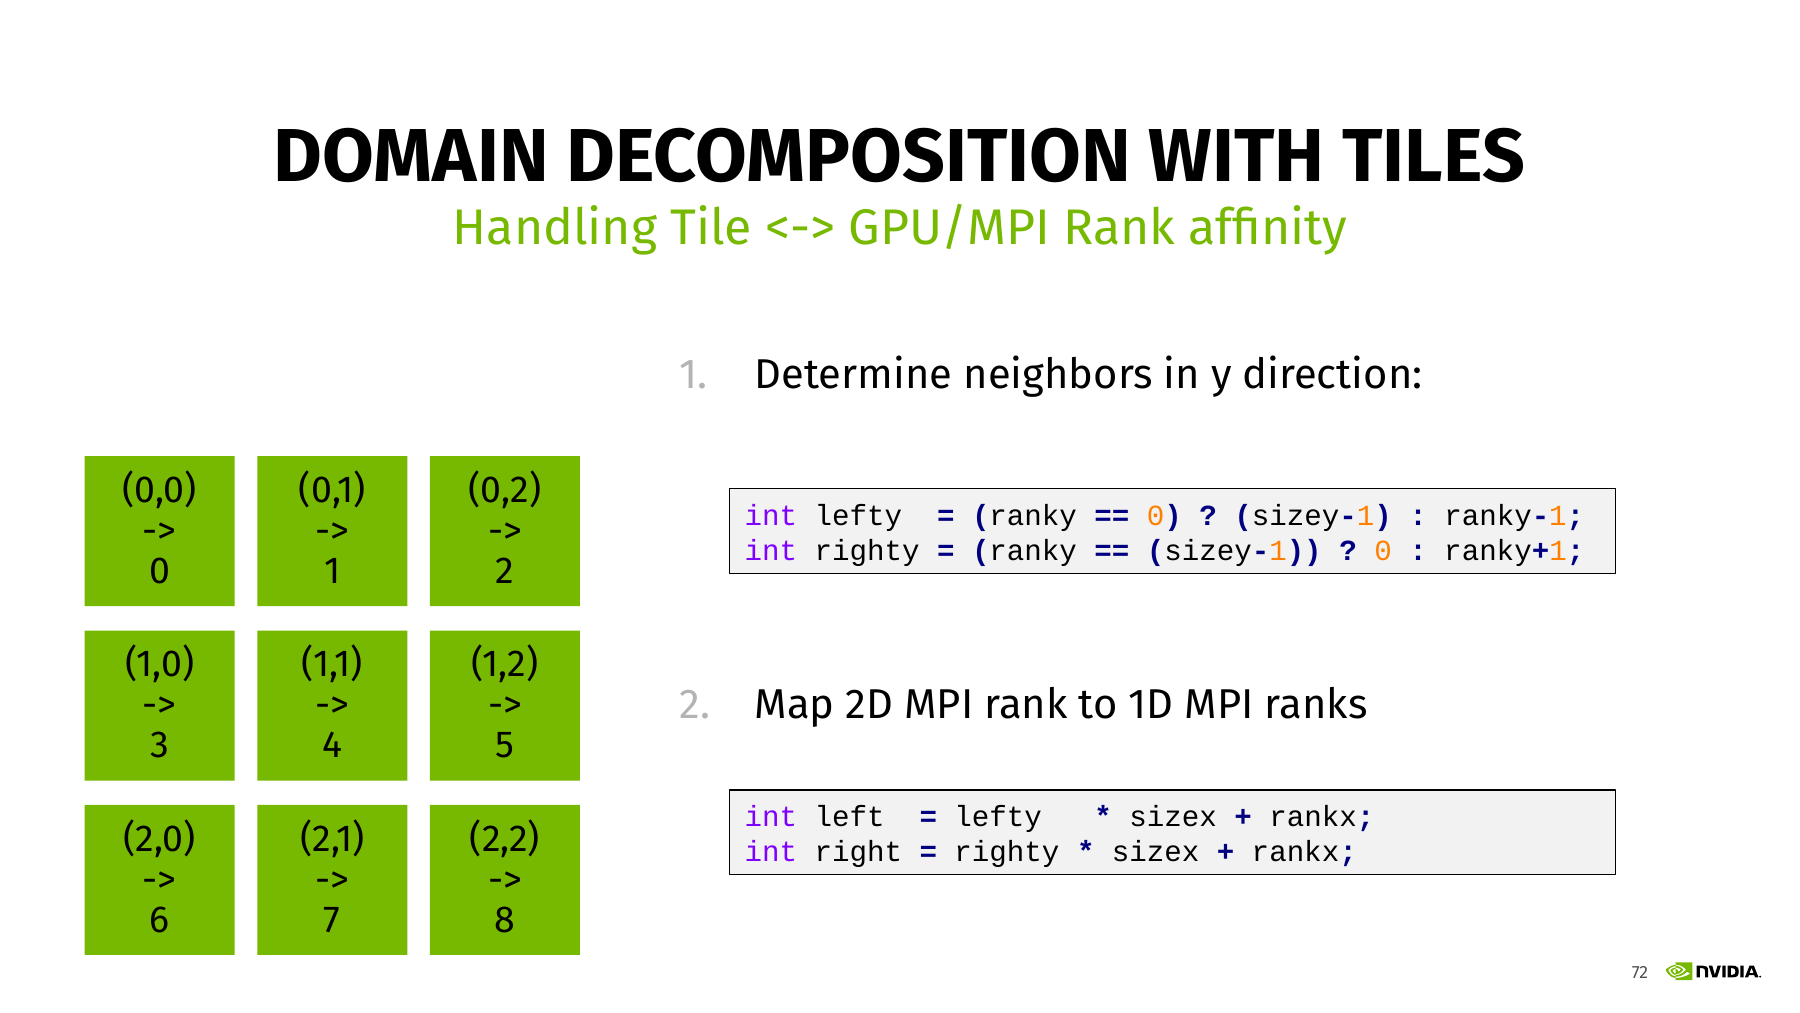

# Domain Decomposition with Tiles
Handling Tile <-> GPU/MPI Rank affinity
Determine neighbors in y direction:

Map 2D MPI rank to 1D MPI ranks

(0,0)
->
0
(0,1)
->
1
(0,2)
->
2
(1,0)
->
3
(1,1)
->
4
(1,2)
->
5
(2,0)
->
6
(2,1)
->
7
(2,2)
->
8
int lefty  = (ranky == 0) ? (sizey-1) : ranky-1;
int righty = (ranky == (sizey-1)) ? 0 : ranky+1;
int left  = lefty   * sizex + rankx;
int right = righty * sizex + rankx;